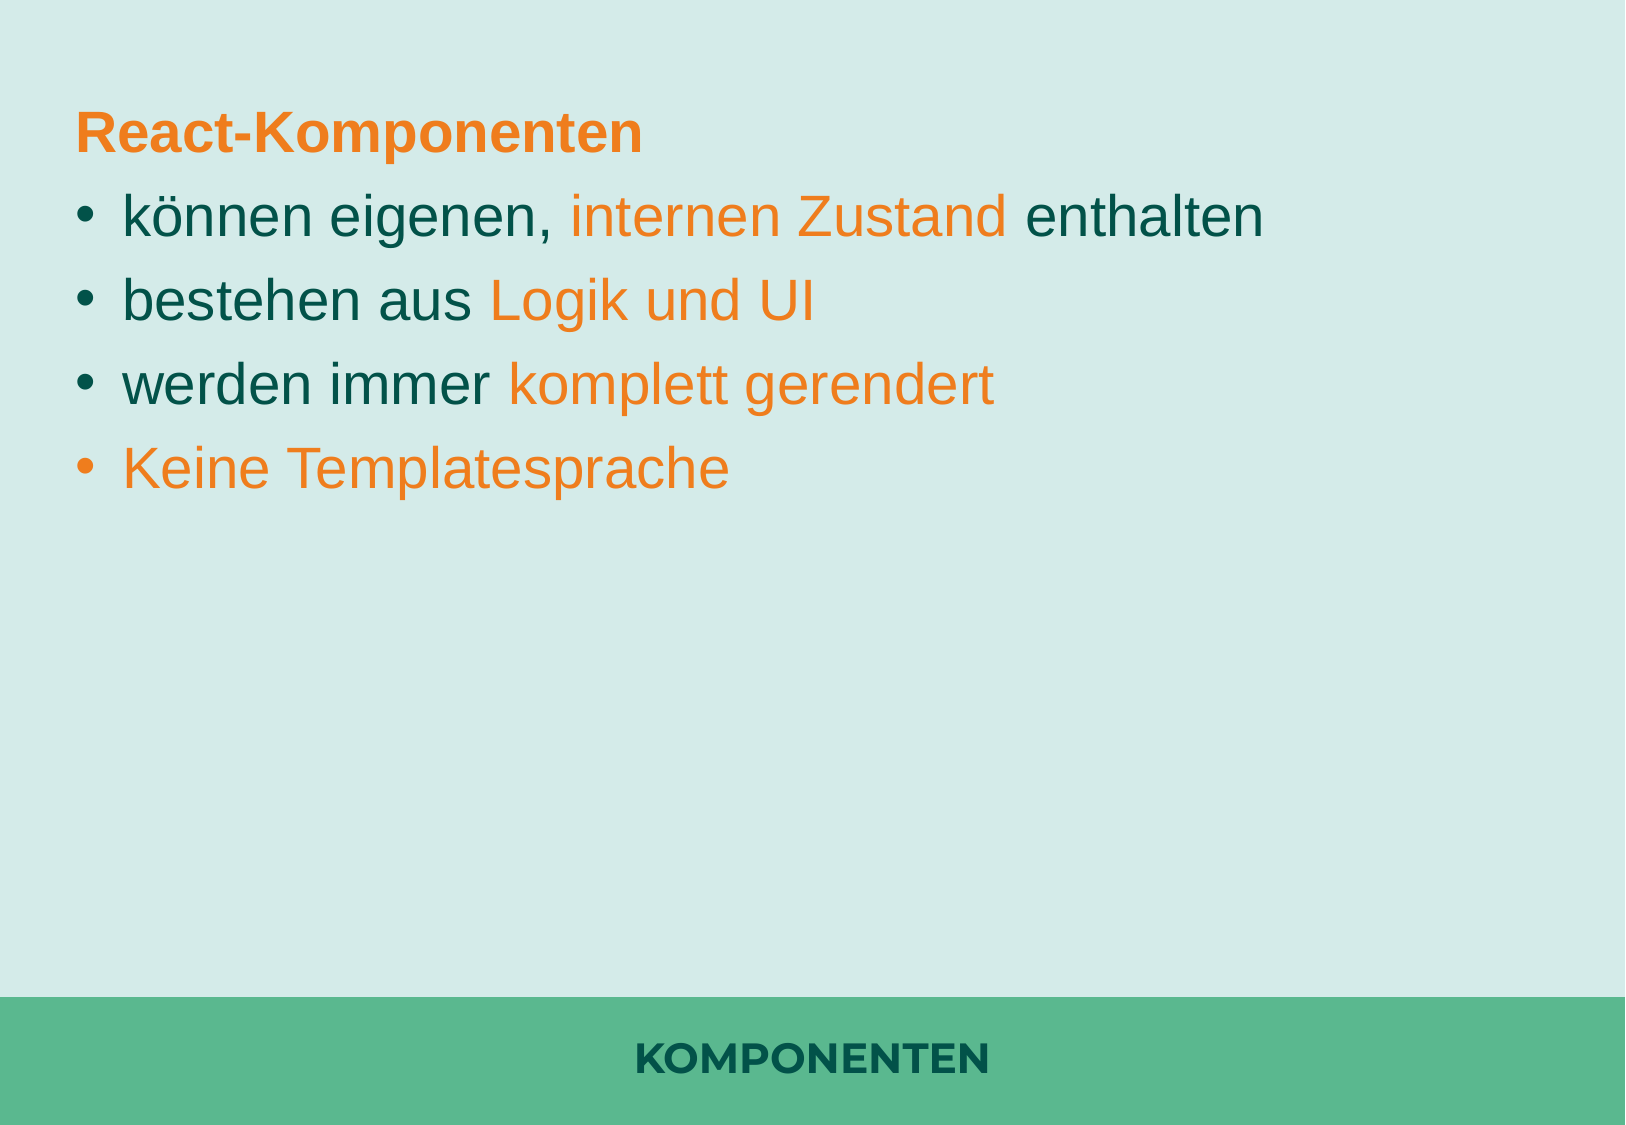

React-Komponenten
können eigenen, internen Zustand enthalten
bestehen aus Logik und UI
werden immer komplett gerendert
Keine Templatesprache

# Komponenten